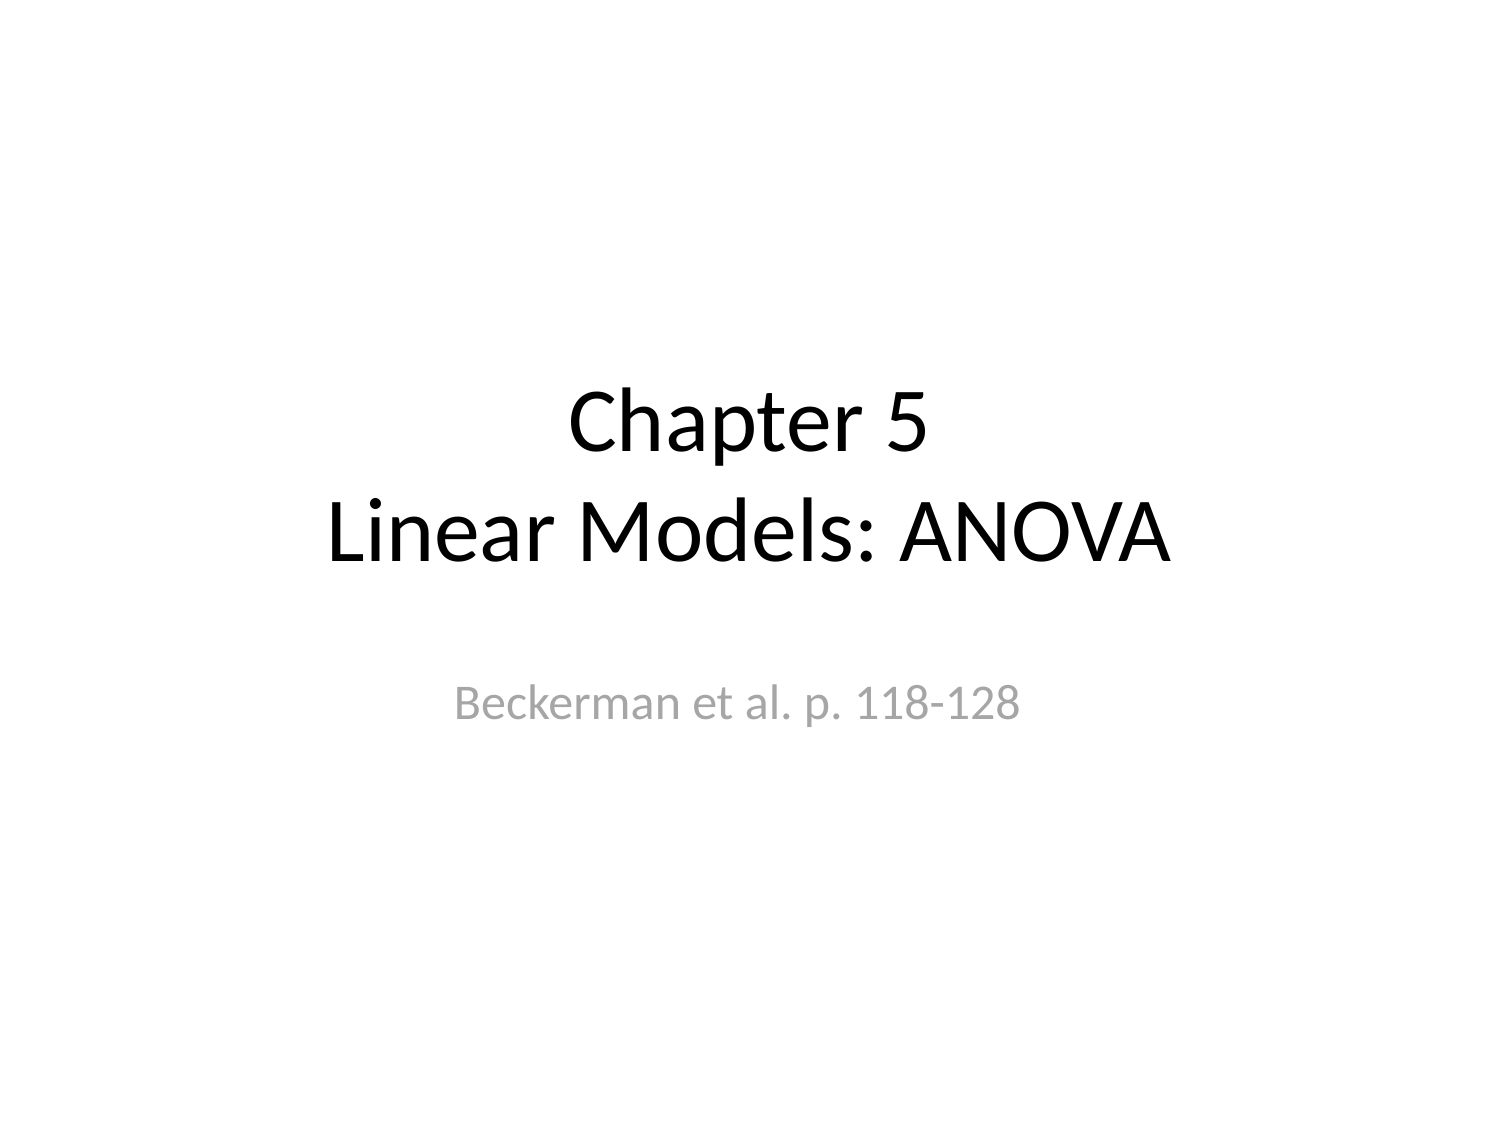

# Chapter 5 Linear Models: ANOVA
Beckerman et al. p. 118-128